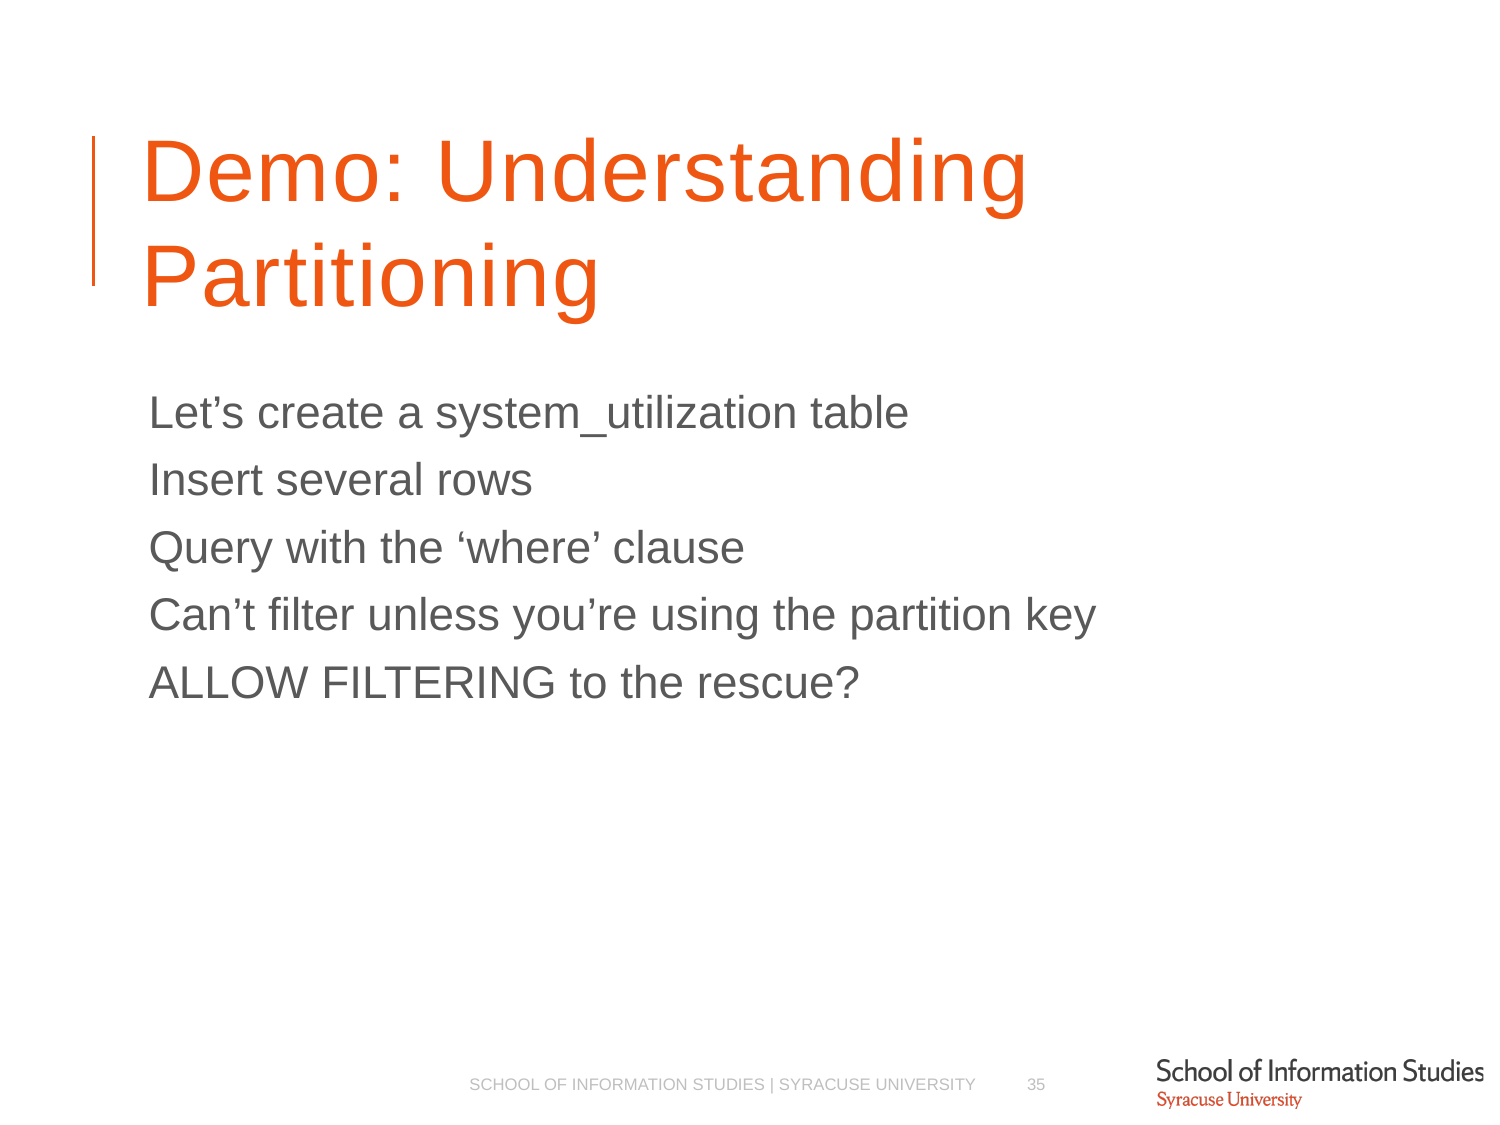

# Demo: Understanding Partitioning
Let’s create a system_utilization table
Insert several rows
Query with the ‘where’ clause
Can’t filter unless you’re using the partition key
ALLOW FILTERING to the rescue?
School of Information Studies | Syracuse University
35